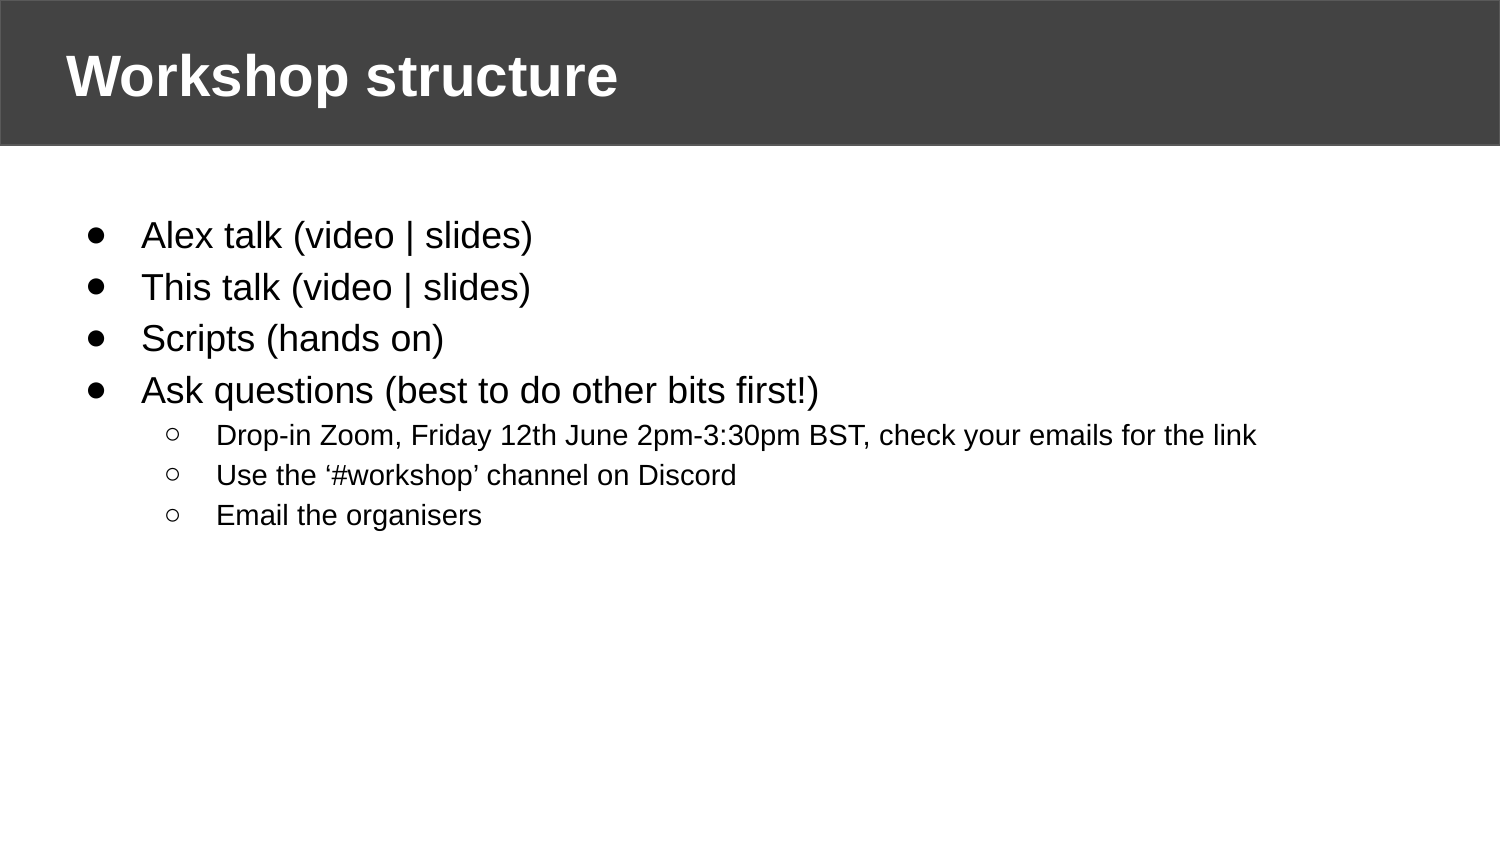

# Workshop structure
Alex talk (video | slides)
This talk (video | slides)
Scripts (hands on)
Ask questions (best to do other bits first!)
Drop-in Zoom, Friday 12th June 2pm-3:30pm BST, check your emails for the link
Use the ‘#workshop’ channel on Discord
Email the organisers